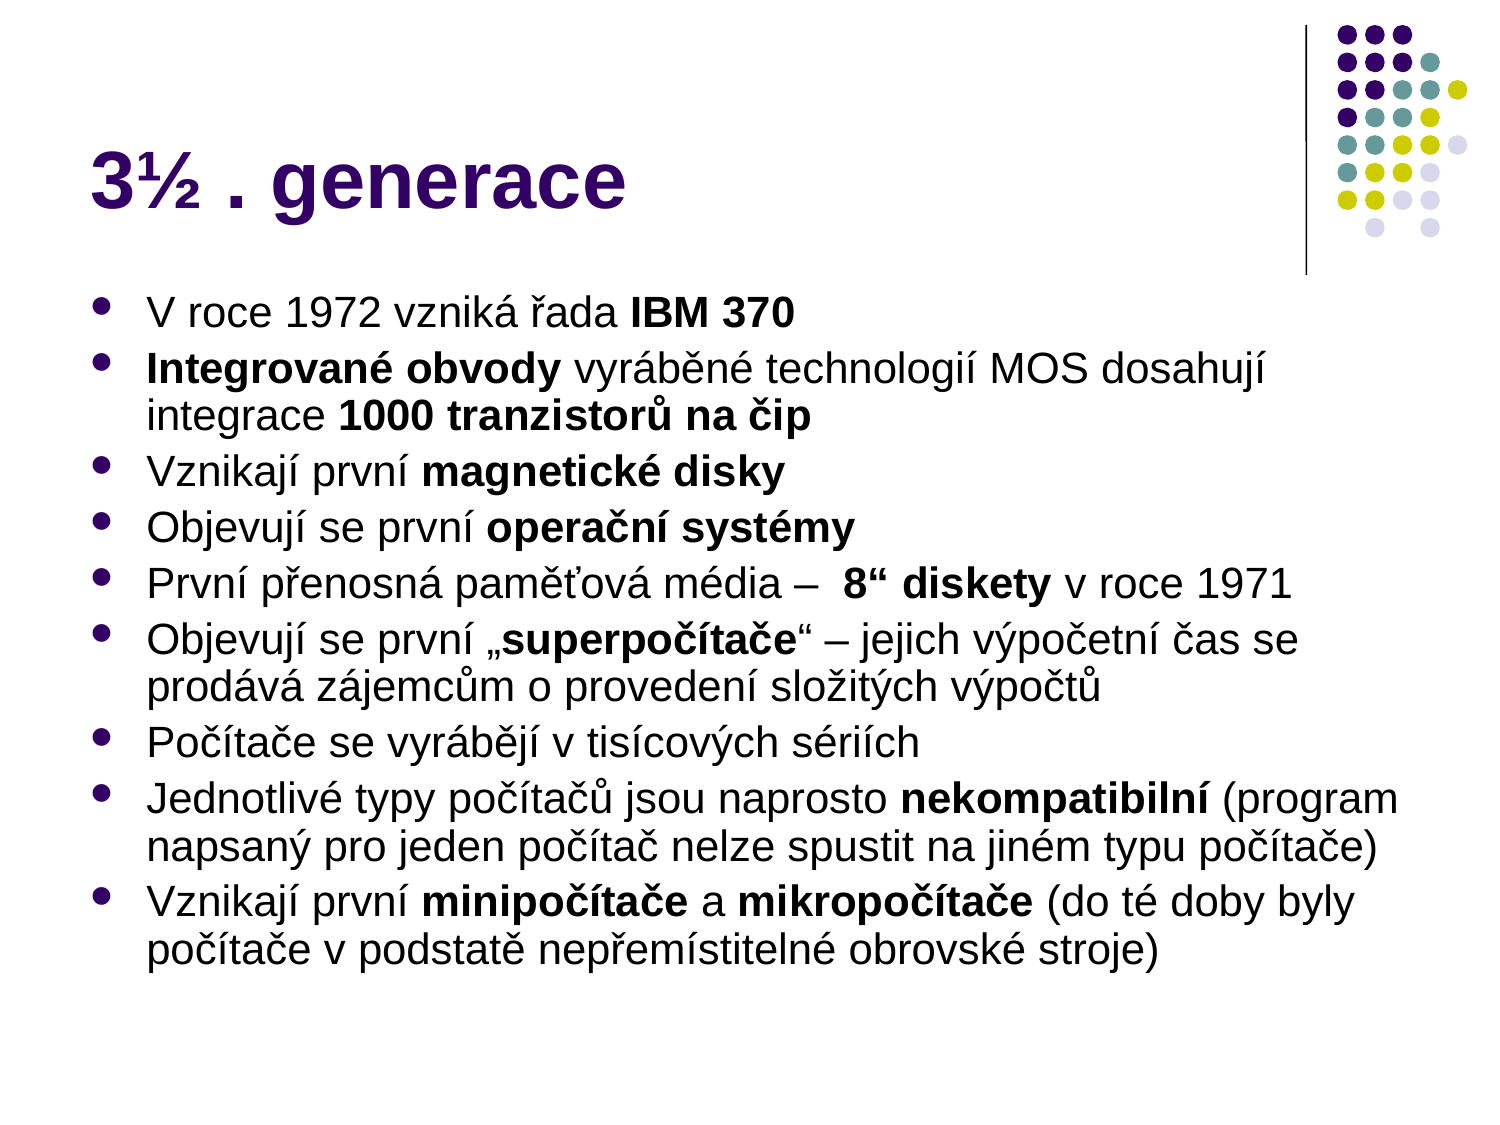

# 3½ . generace
V roce 1972 vzniká řada IBM 370
Integrované obvody vyráběné technologií MOS dosahují integrace 1000 tranzistorů na čip
Vznikají první magnetické disky
Objevují se první operační systémy
První přenosná paměťová média –  8“ diskety v roce 1971
Objevují se první „superpočítače“ – jejich výpočetní čas se prodává zájemcům o provedení složitých výpočtů
Počítače se vyrábějí v tisícových sériích
Jednotlivé typy počítačů jsou naprosto nekompatibilní (program napsaný pro jeden počítač nelze spustit na jiném typu počítače)
Vznikají první minipočítače a mikropočítače (do té doby byly počítače v podstatě nepřemístitelné obrovské stroje)